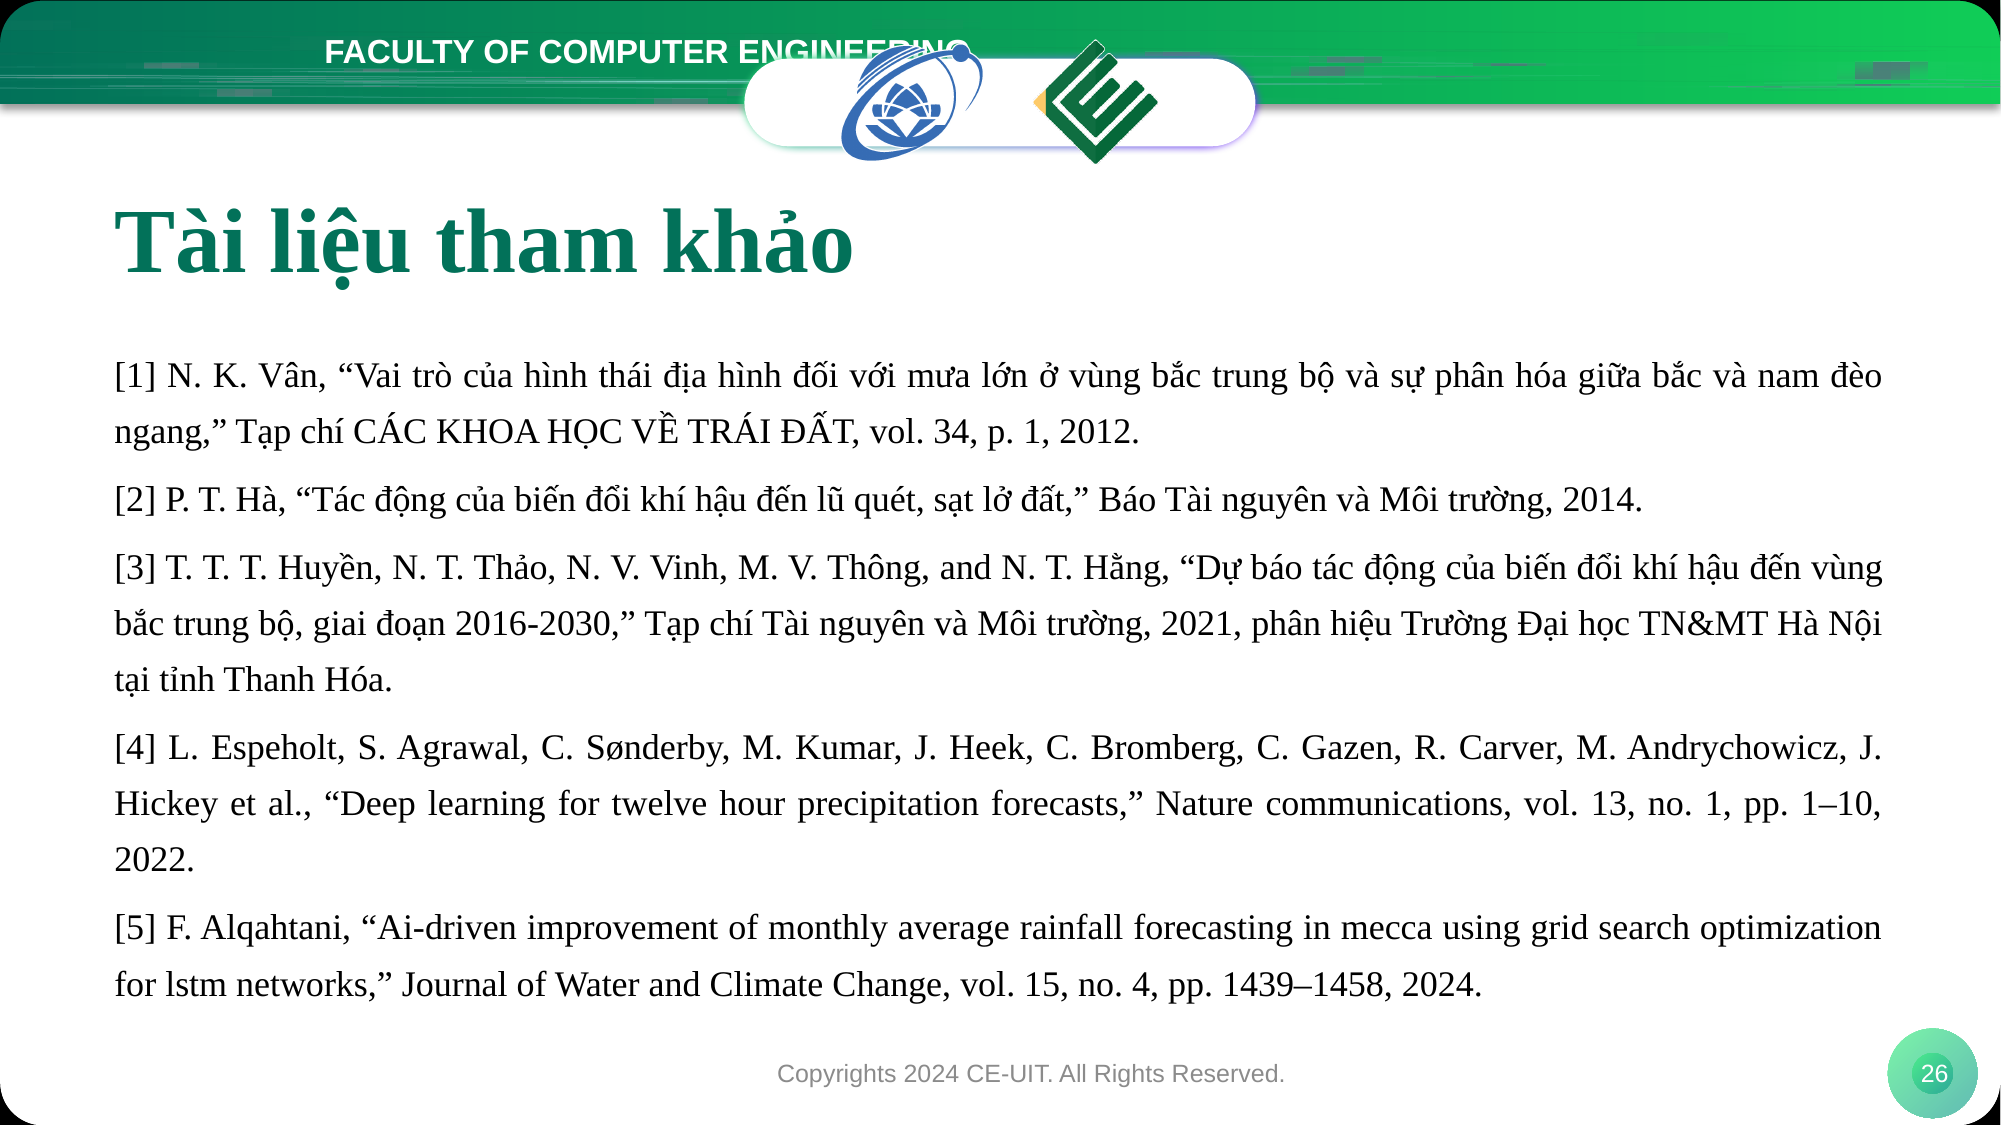

# Tài liệu tham khảo
[1] N. K. Vân, “Vai trò của hình thái địa hình đối với mưa lớn ở vùng bắc trung bộ và sự phân hóa giữa bắc và nam đèo ngang,” Tạp chí CÁC KHOA HỌC VỀ TRÁI ĐẤT, vol. 34, p. 1, 2012.
[2] P. T. Hà, “Tác động của biến đổi khí hậu đến lũ quét, sạt lở đất,” Báo Tài nguyên và Môi trường, 2014.
[3] T. T. T. Huyền, N. T. Thảo, N. V. Vinh, M. V. Thông, and N. T. Hằng, “Dự báo tác động của biến đổi khí hậu đến vùng bắc trung bộ, giai đoạn 2016-2030,” Tạp chí Tài nguyên và Môi trường, 2021, phân hiệu Trường Đại học TN&MT Hà Nội tại tỉnh Thanh Hóa.
[4] L. Espeholt, S. Agrawal, C. Sønderby, M. Kumar, J. Heek, C. Bromberg, C. Gazen, R. Carver, M. Andrychowicz, J. Hickey et al., “Deep learning for twelve hour precipitation forecasts,” Nature communications, vol. 13, no. 1, pp. 1–10, 2022.
[5] F. Alqahtani, “Ai-driven improvement of monthly average rainfall forecasting in mecca using grid search optimization for lstm networks,” Journal of Water and Climate Change, vol. 15, no. 4, pp. 1439–1458, 2024.
Copyrights 2024 CE-UIT. All Rights Reserved.
26